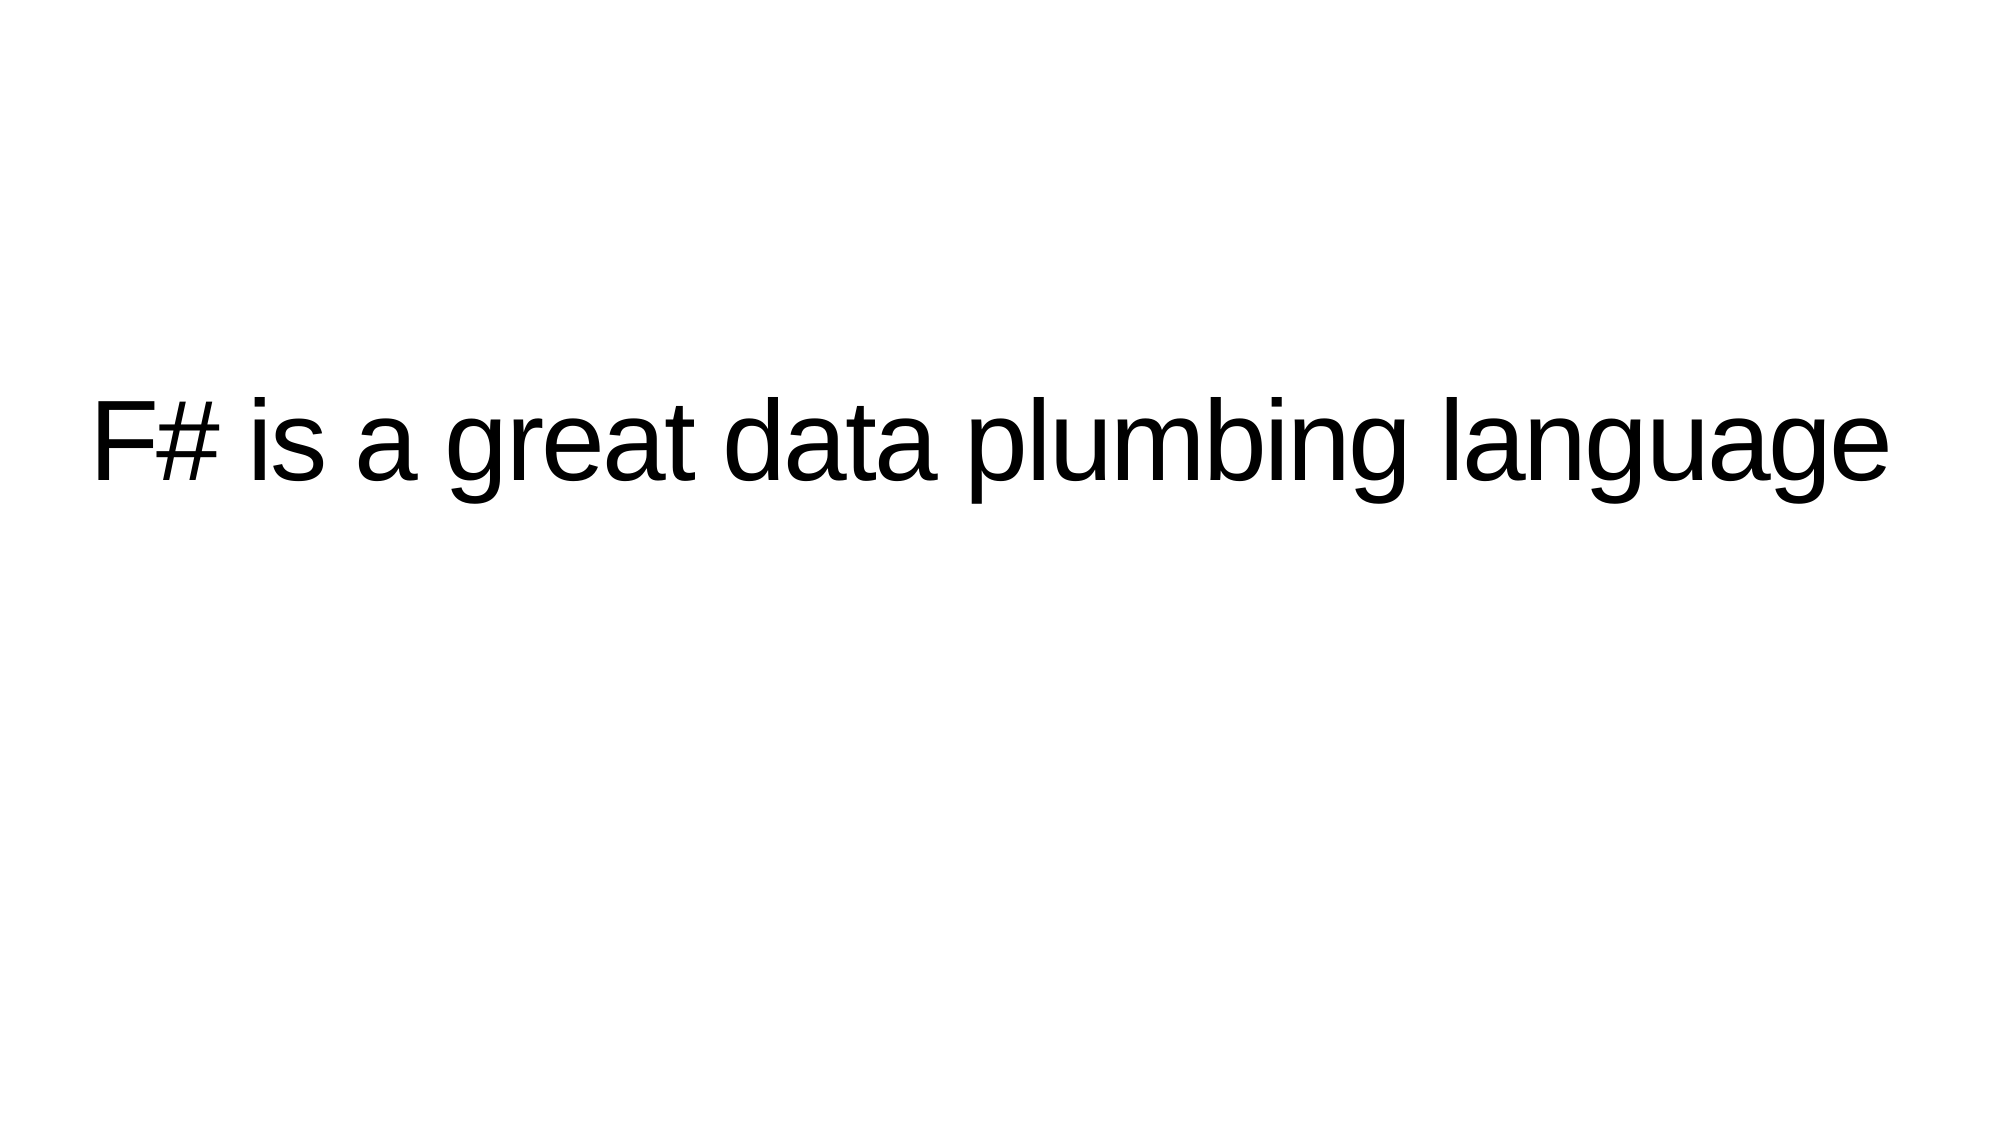

# F# is a great data plumbing language